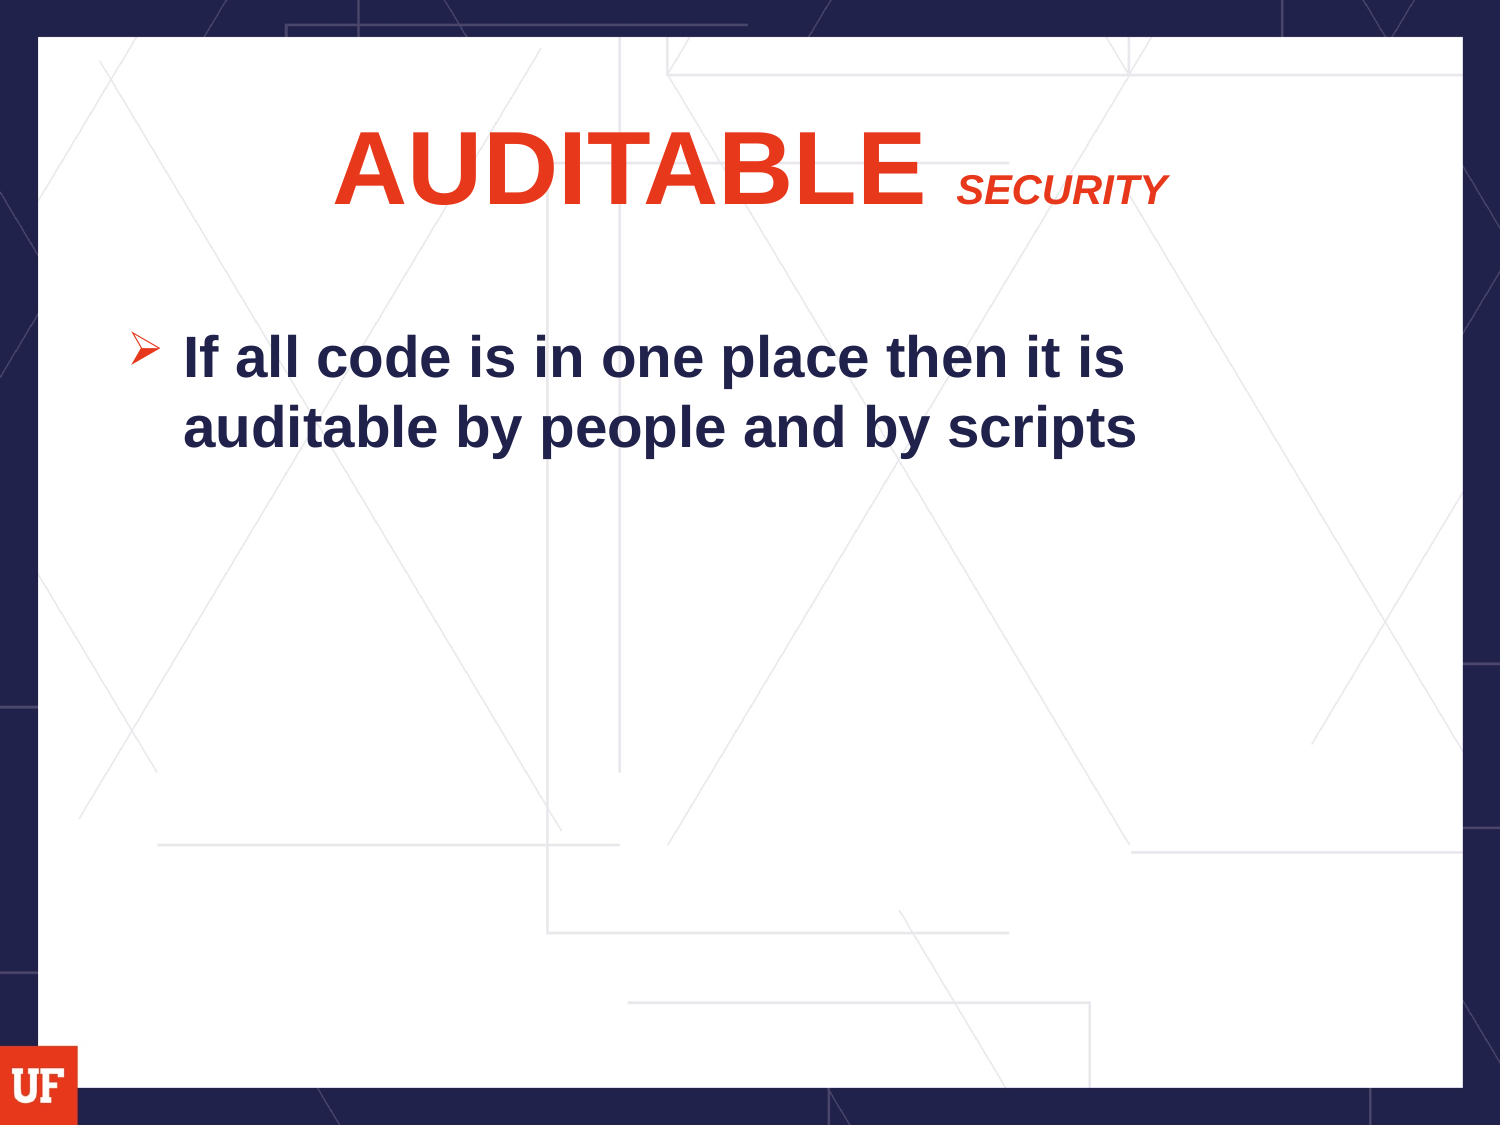

# AUDITABLE SECURITY
If all code is in one place then it is auditable by people and by scripts